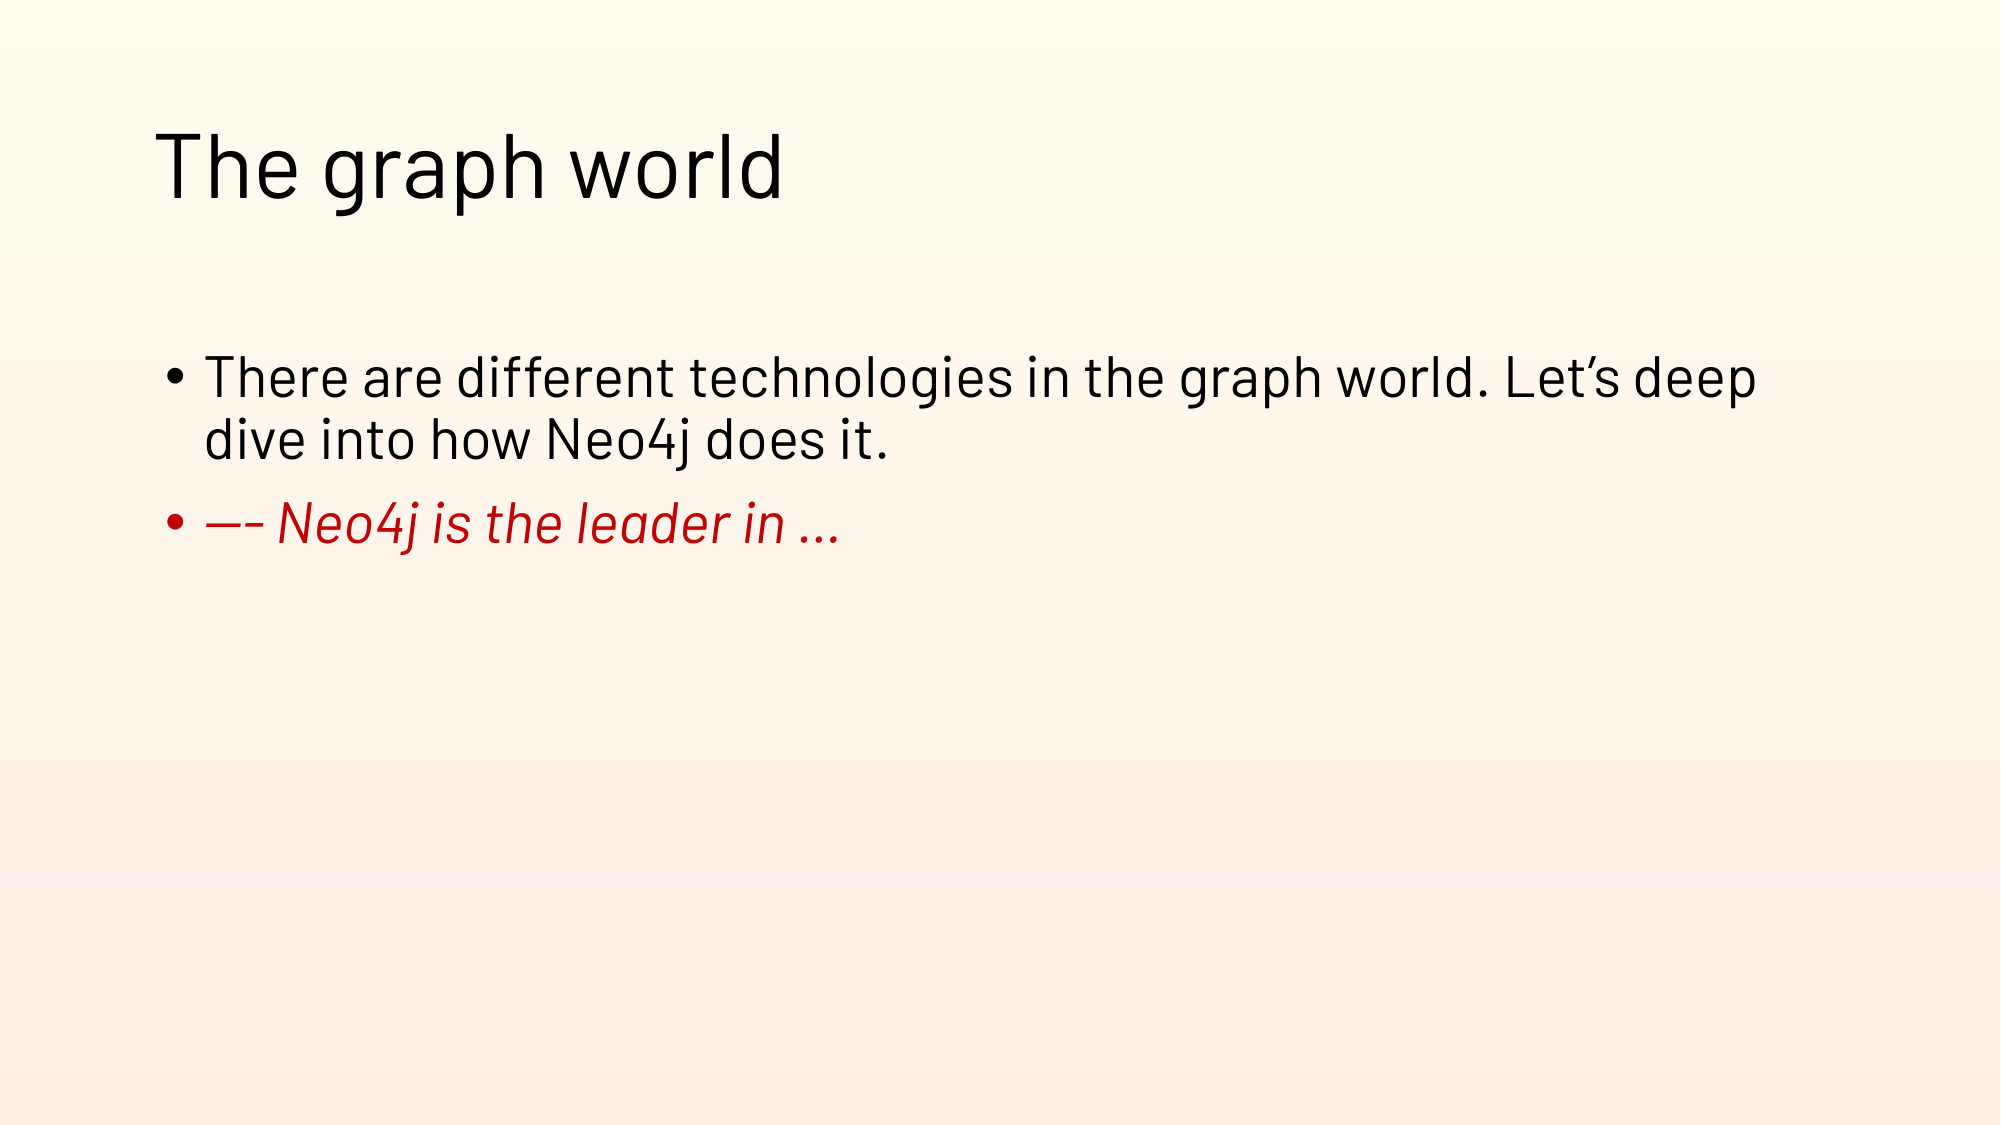

# The graph world
There are different technologies in the graph world. Let’s deep dive into how Neo4j does it.
--- Neo4j is the leader in …